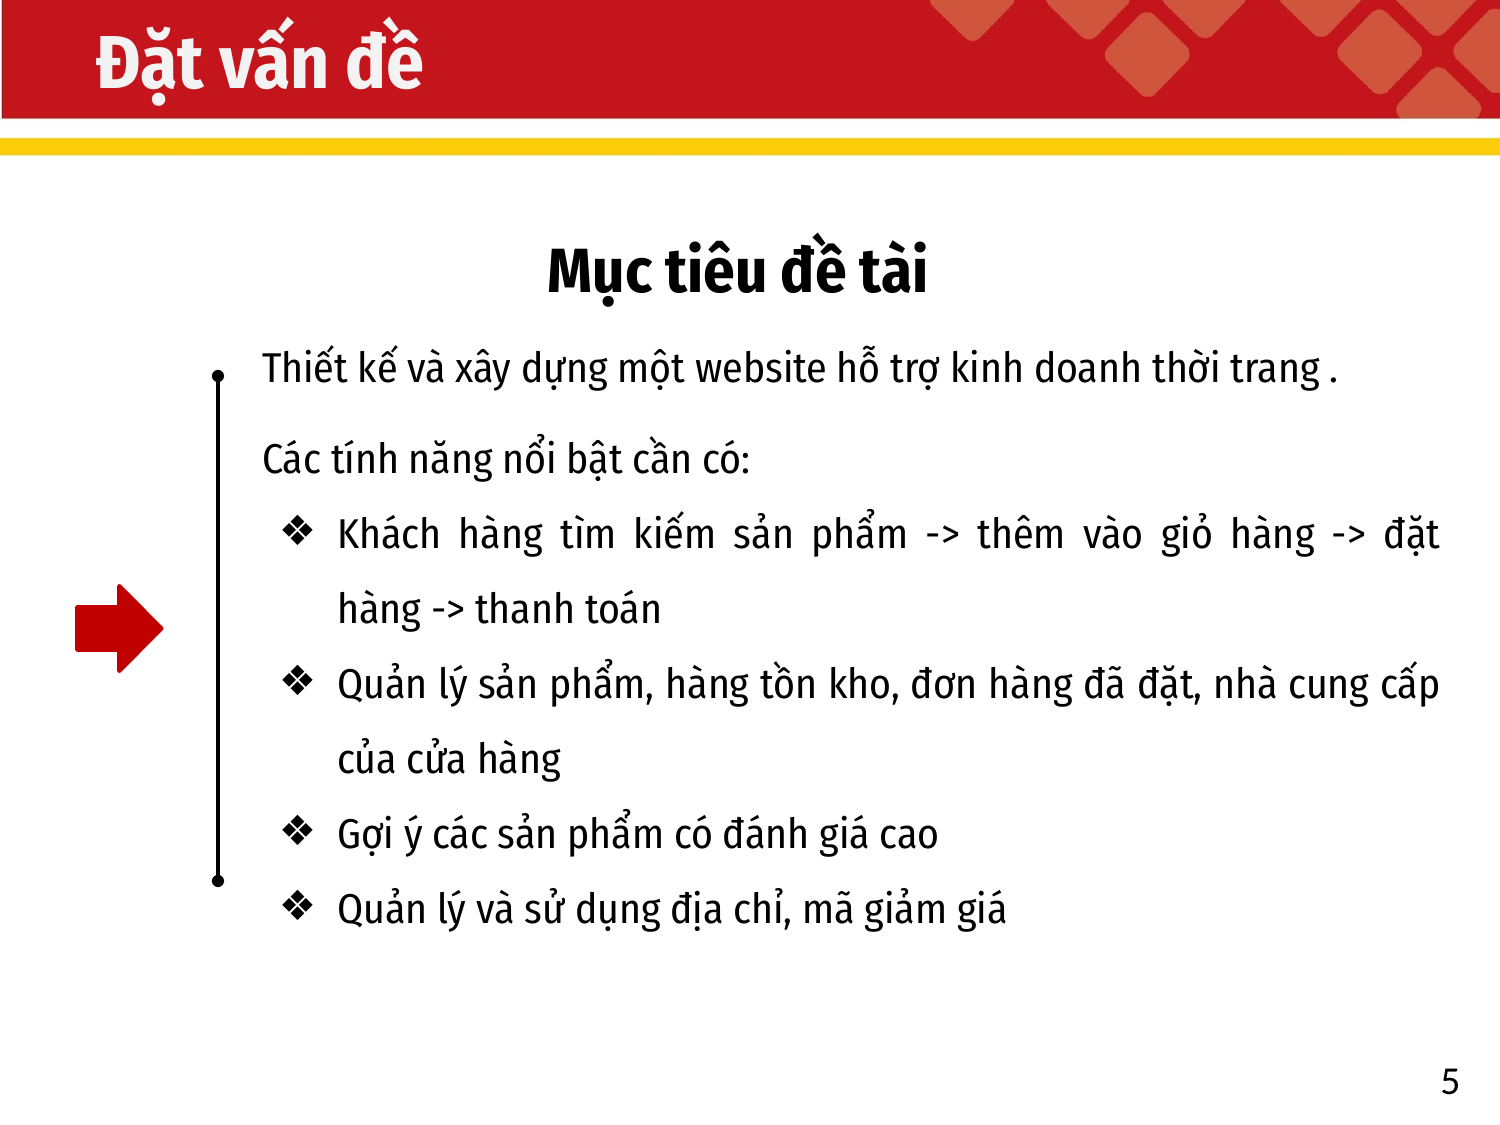

# Đặt vấn đề
Mục tiêu đề tài
Thiết kế và xây dựng một website hỗ trợ kinh doanh thời trang .
Các tính năng nổi bật cần có:
Khách hàng tìm kiếm sản phẩm -> thêm vào giỏ hàng -> đặt hàng -> thanh toán
Quản lý sản phẩm, hàng tồn kho, đơn hàng đã đặt, nhà cung cấp của cửa hàng
Gợi ý các sản phẩm có đánh giá cao
Quản lý và sử dụng địa chỉ, mã giảm giá

5